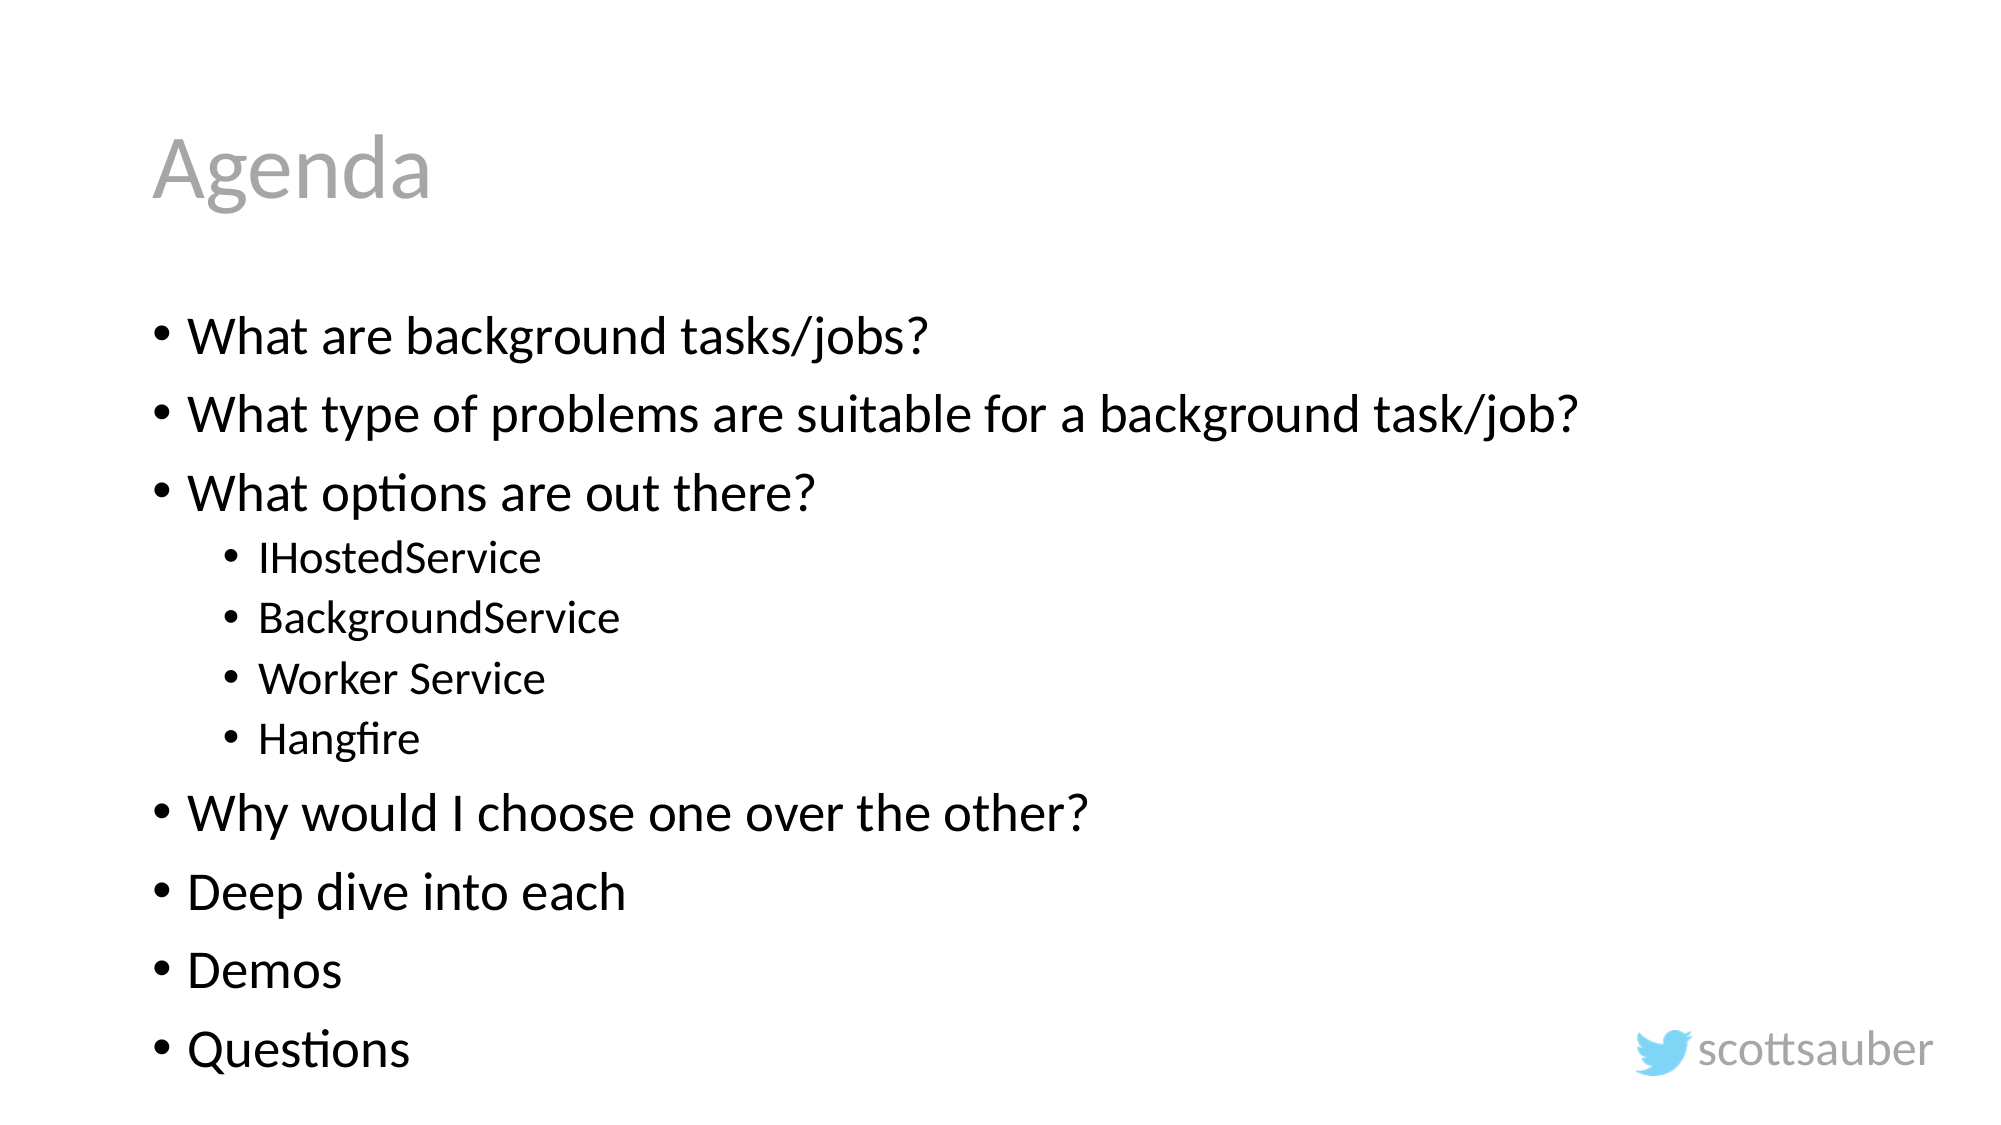

# Agenda
What are background tasks/jobs?
What type of problems are suitable for a background task/job?
What options are out there?
IHostedService
BackgroundService
Worker Service
Hangfire
Why would I choose one over the other?
Deep dive into each
Demos
Questions
scottsauber